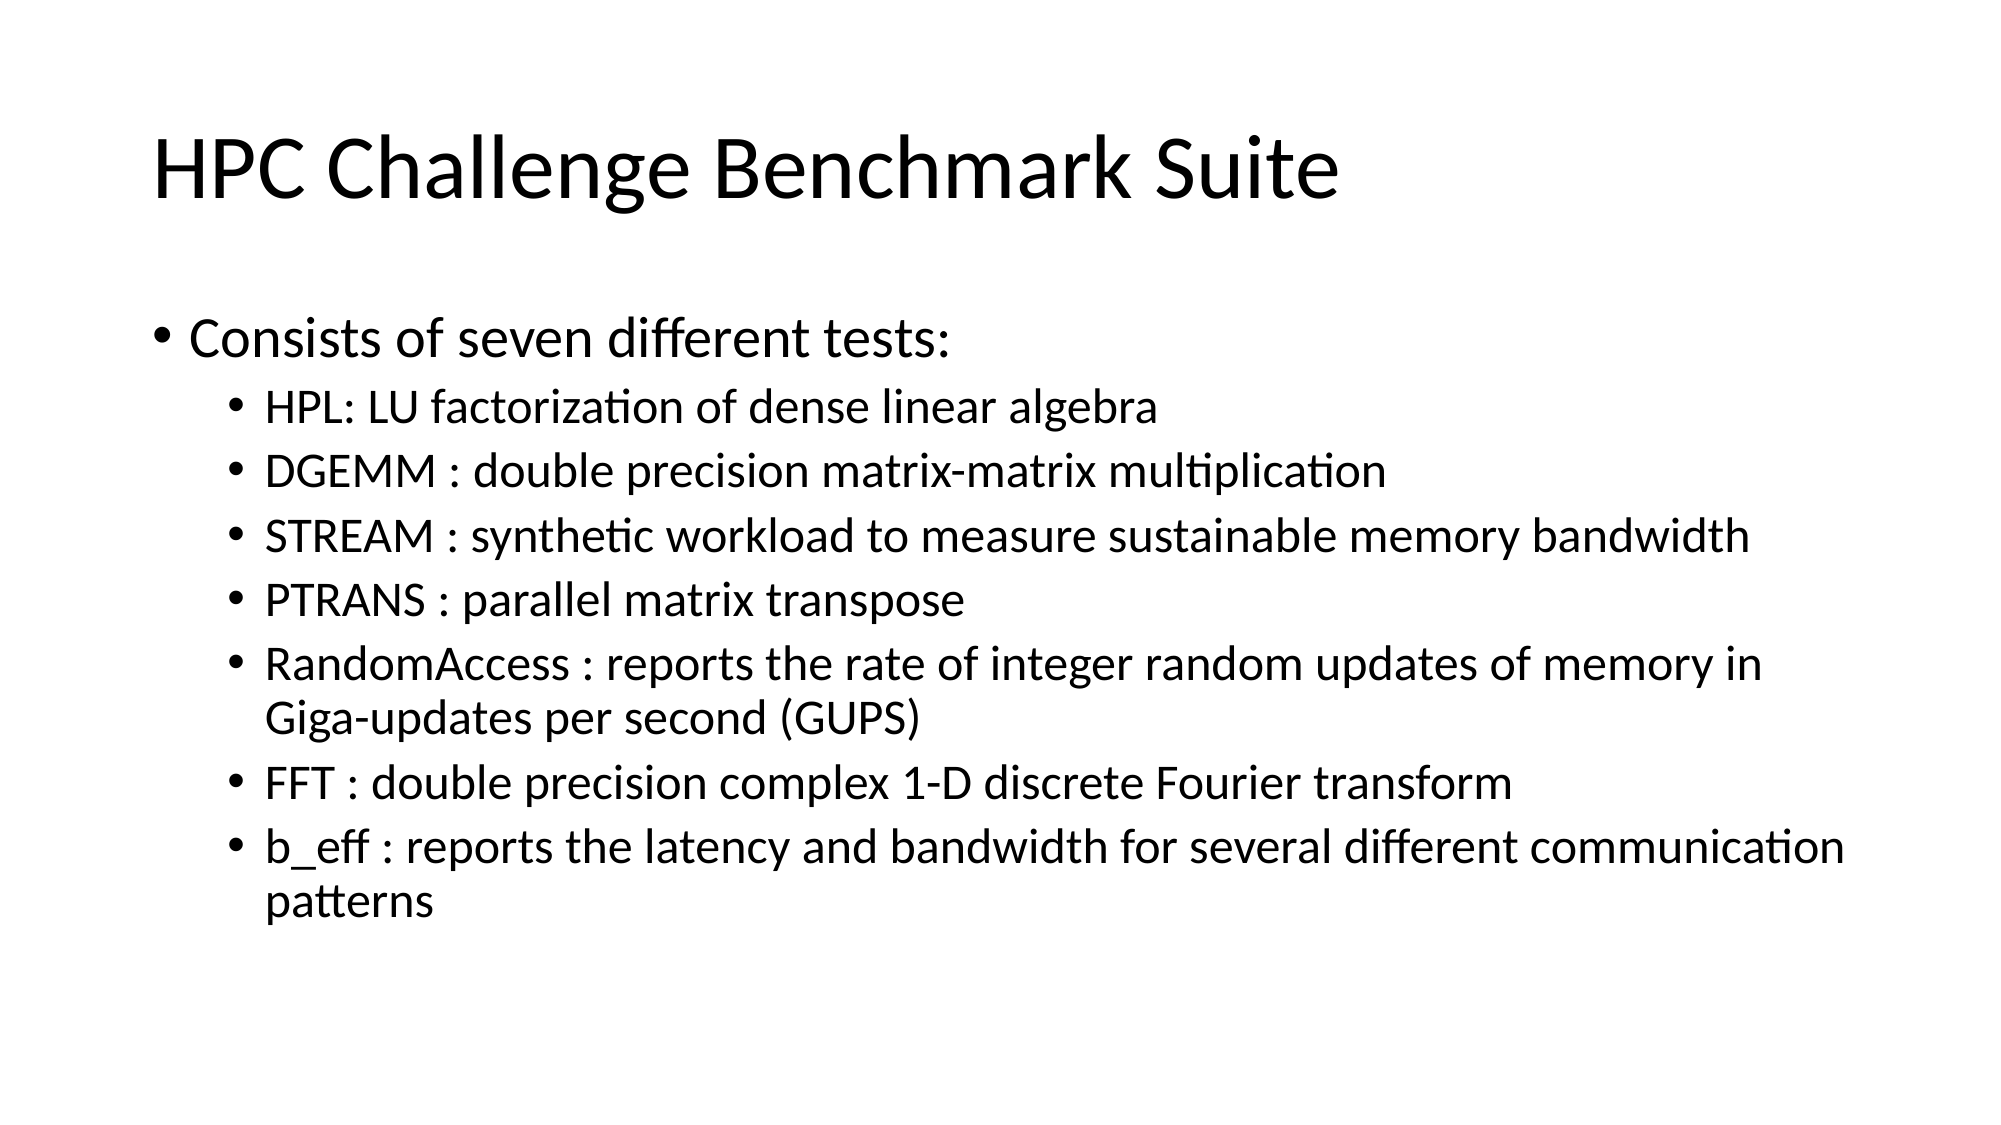

# HPC Challenge Benchmark Suite
Consists of seven different tests:
HPL: LU factorization of dense linear algebra
DGEMM : double precision matrix-matrix multiplication
STREAM : synthetic workload to measure sustainable memory bandwidth
PTRANS : parallel matrix transpose
RandomAccess : reports the rate of integer random updates of memory in Giga-updates per second (GUPS)
FFT : double precision complex 1-D discrete Fourier transform
b_eff : reports the latency and bandwidth for several different communication patterns